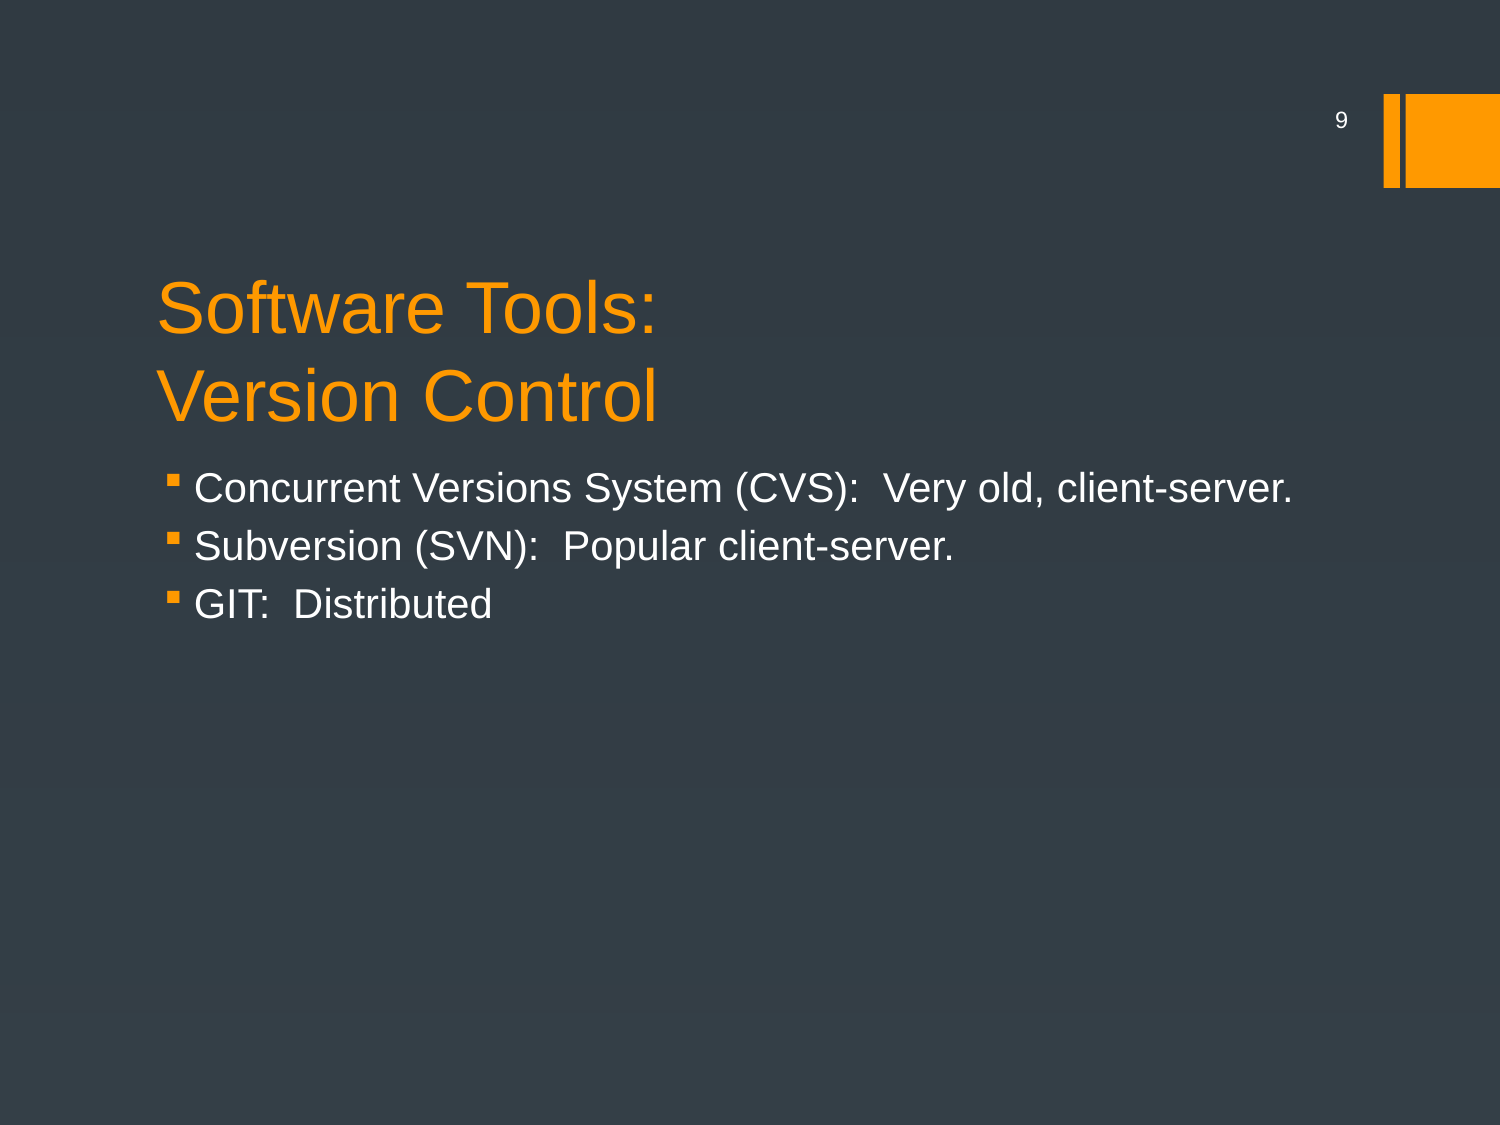

9
# Software Tools:
Version Control
Concurrent Versions System (CVS):  Very old, client-server.
Subversion (SVN):  Popular client-server.
GIT:  Distributed